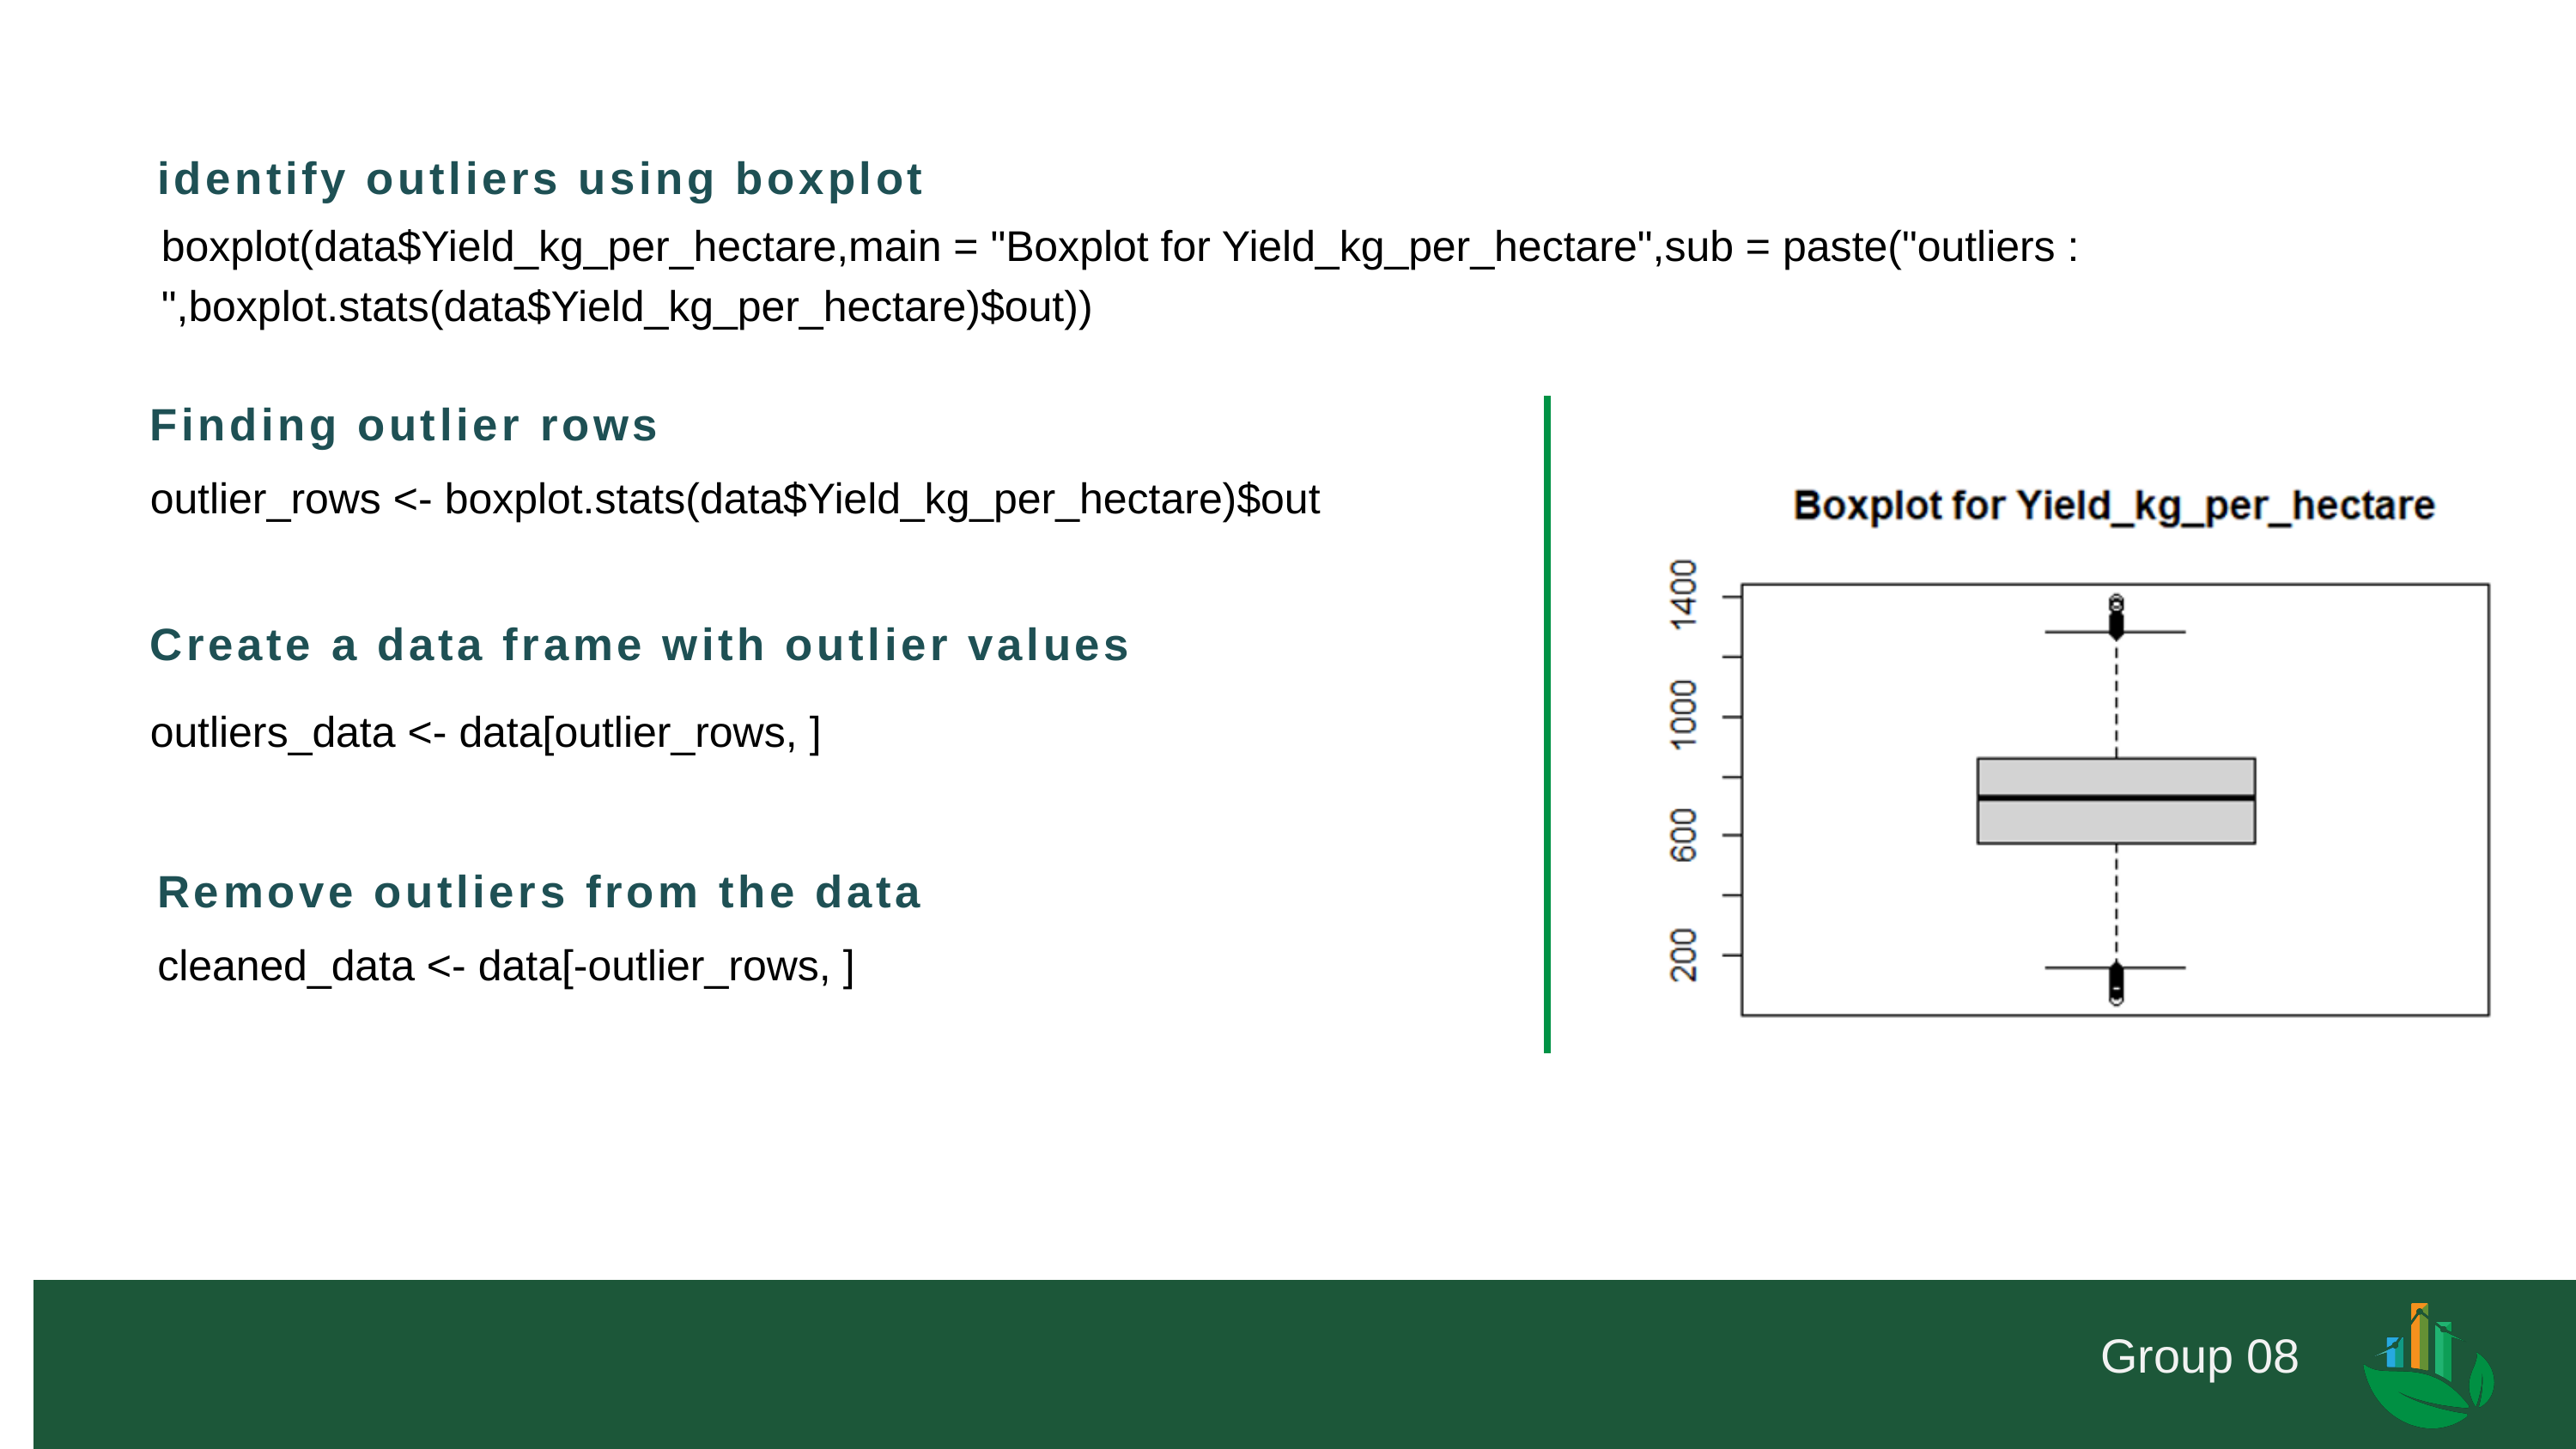

identify outliers using boxplot
boxplot(data$Yield_kg_per_hectare,main = "Boxplot for Yield_kg_per_hectare",sub = paste("outliers :
",boxplot.stats(data$Yield_kg_per_hectare)$out))

Finding outlier rows

outlier_rows <- boxplot.stats(data$Yield_kg_per_hectare)$out

Create a data frame with outlier values
outliers_data <- data[outlier_rows, ]
Remove outliers from the data
cleaned_data <- data[-outlier_rows, ]

Group 08